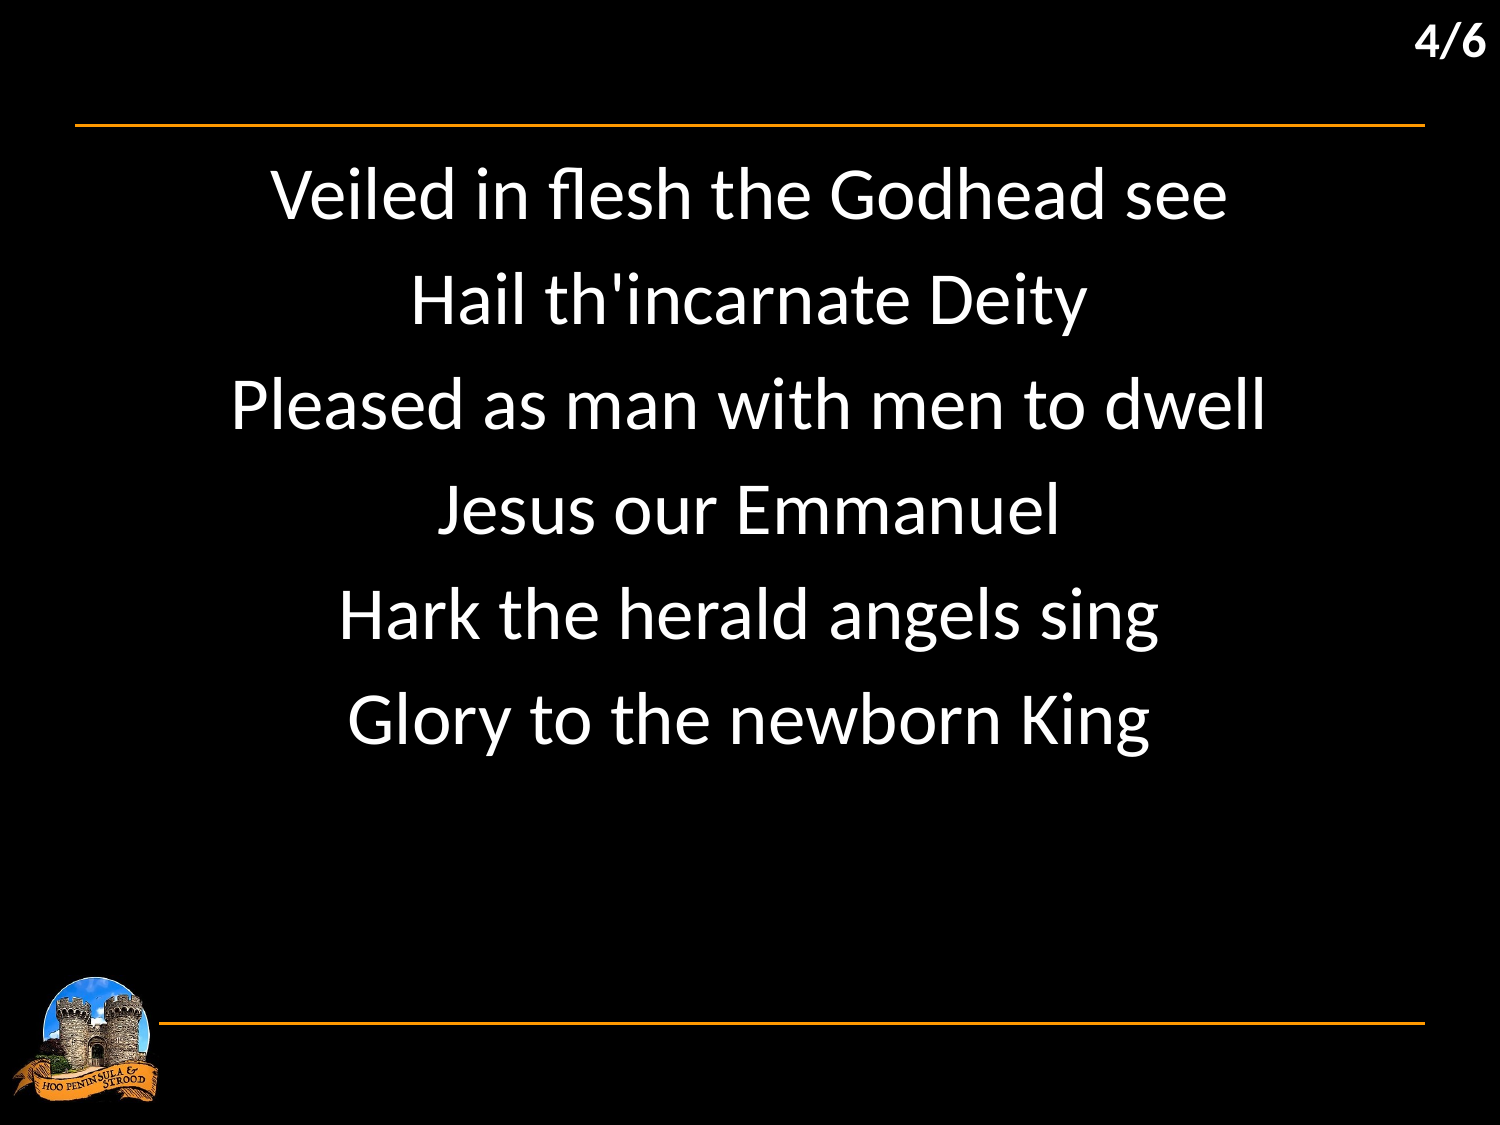

4/6
Veiled in flesh the Godhead see
Hail th'incarnate Deity
Pleased as man with men to dwell
Jesus our Emmanuel
Hark the herald angels sing
Glory to the newborn King